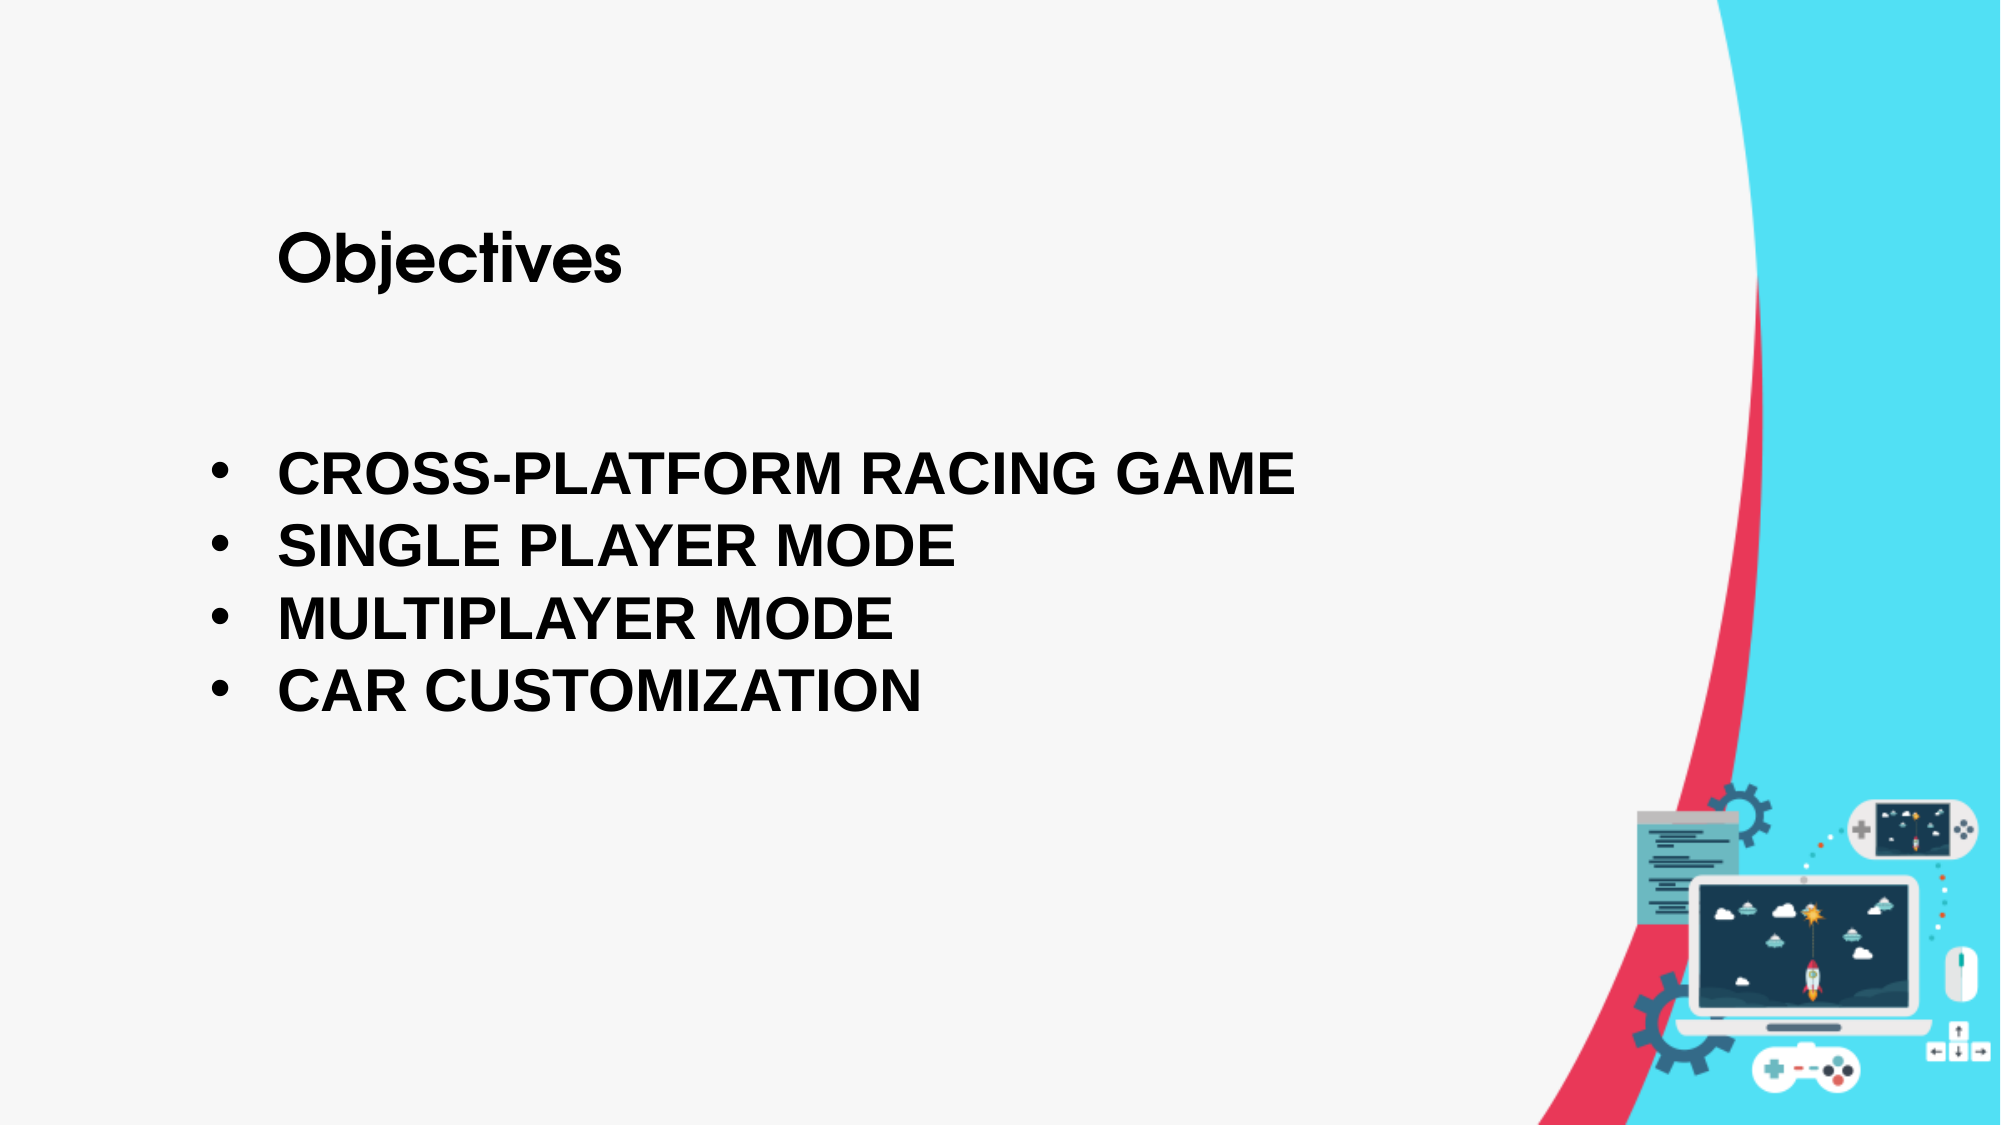

# Objectives
CROSS-PLATFORM RACING GAME
SINGLE PLAYER MODE
MULTIPLAYER MODE
CAR CUSTOMIZATION